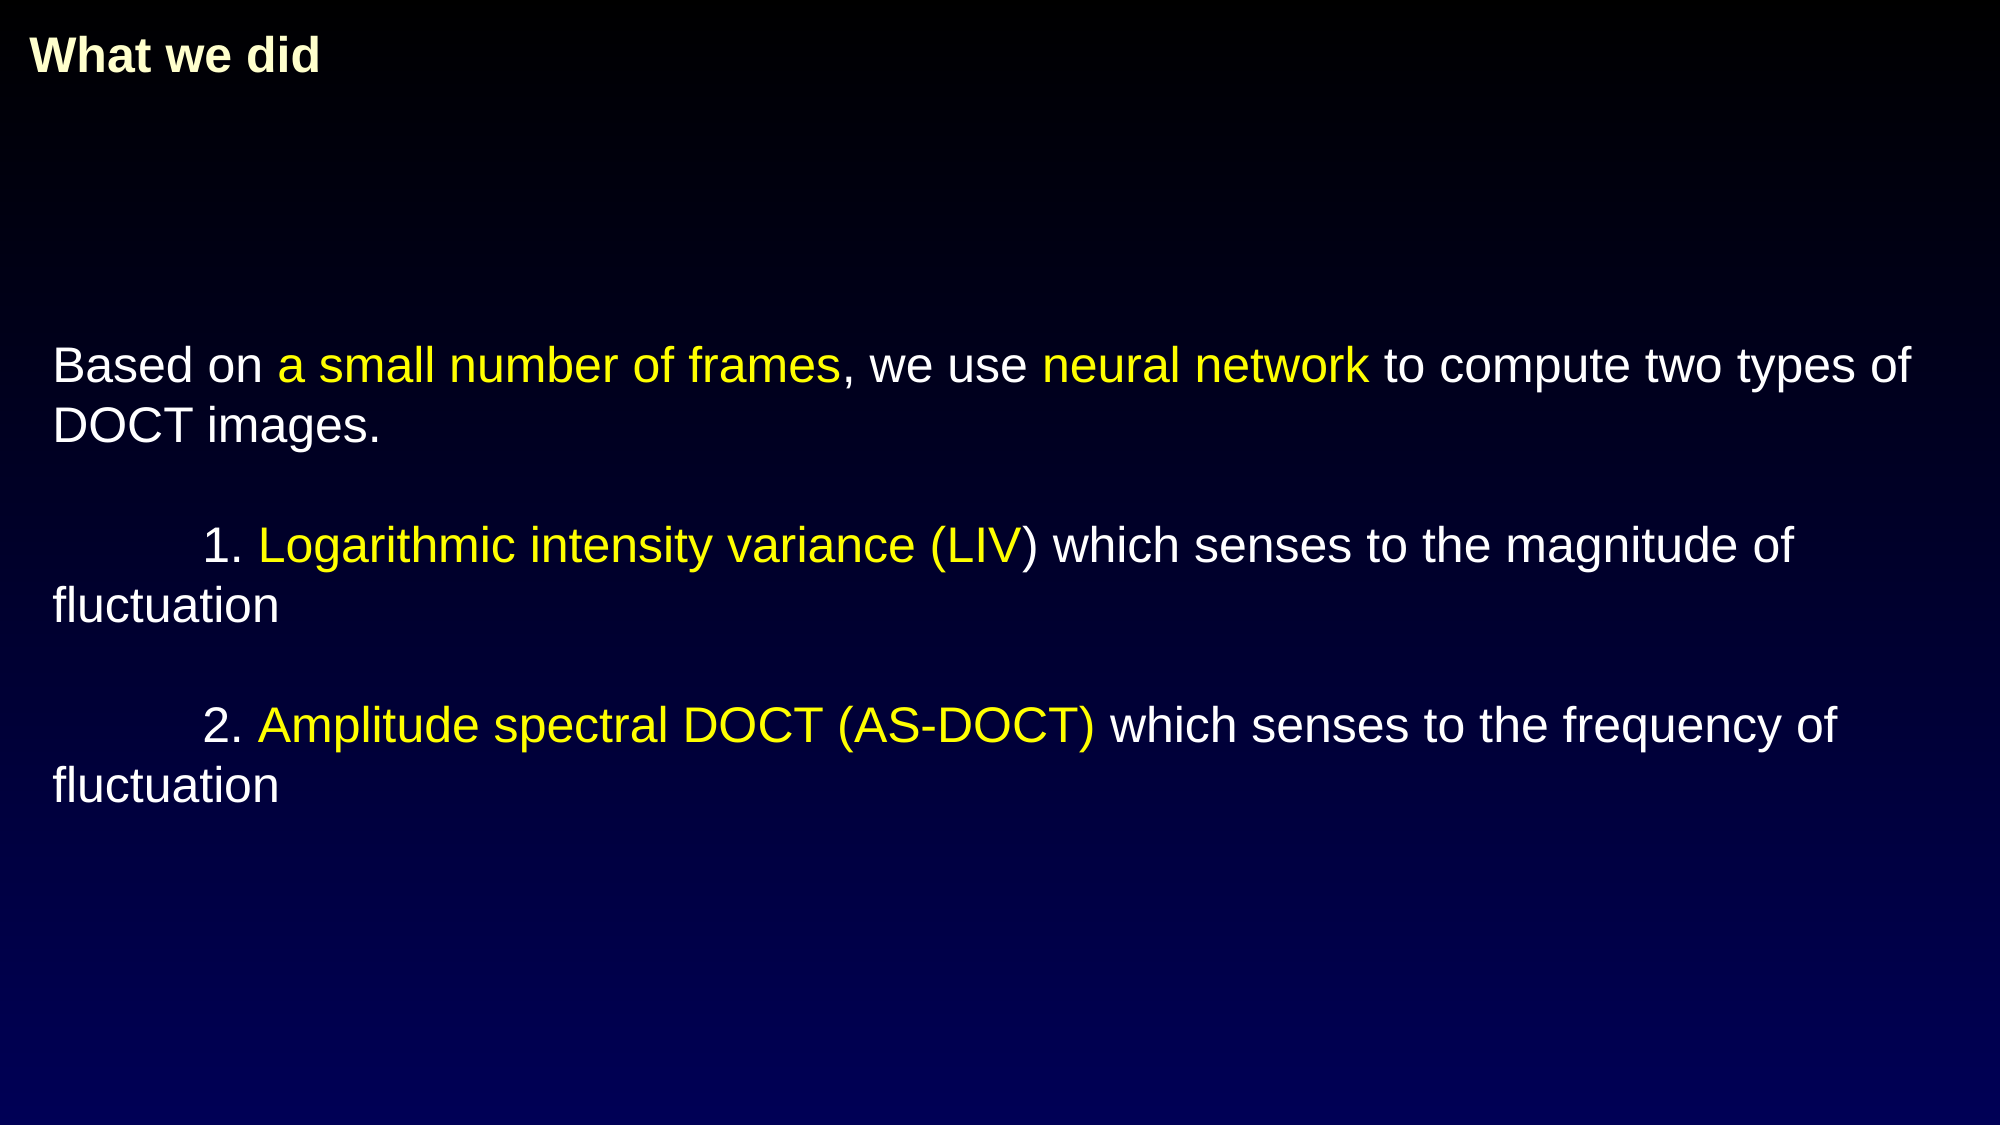

What we did
Based on a small number of frames, we use neural network to compute two types of DOCT images.

	1. Logarithmic intensity variance (LIV) which senses to the magnitude of 	fluctuation

	2. Amplitude spectral DOCT (AS-DOCT) which senses to the frequency of 	fluctuation